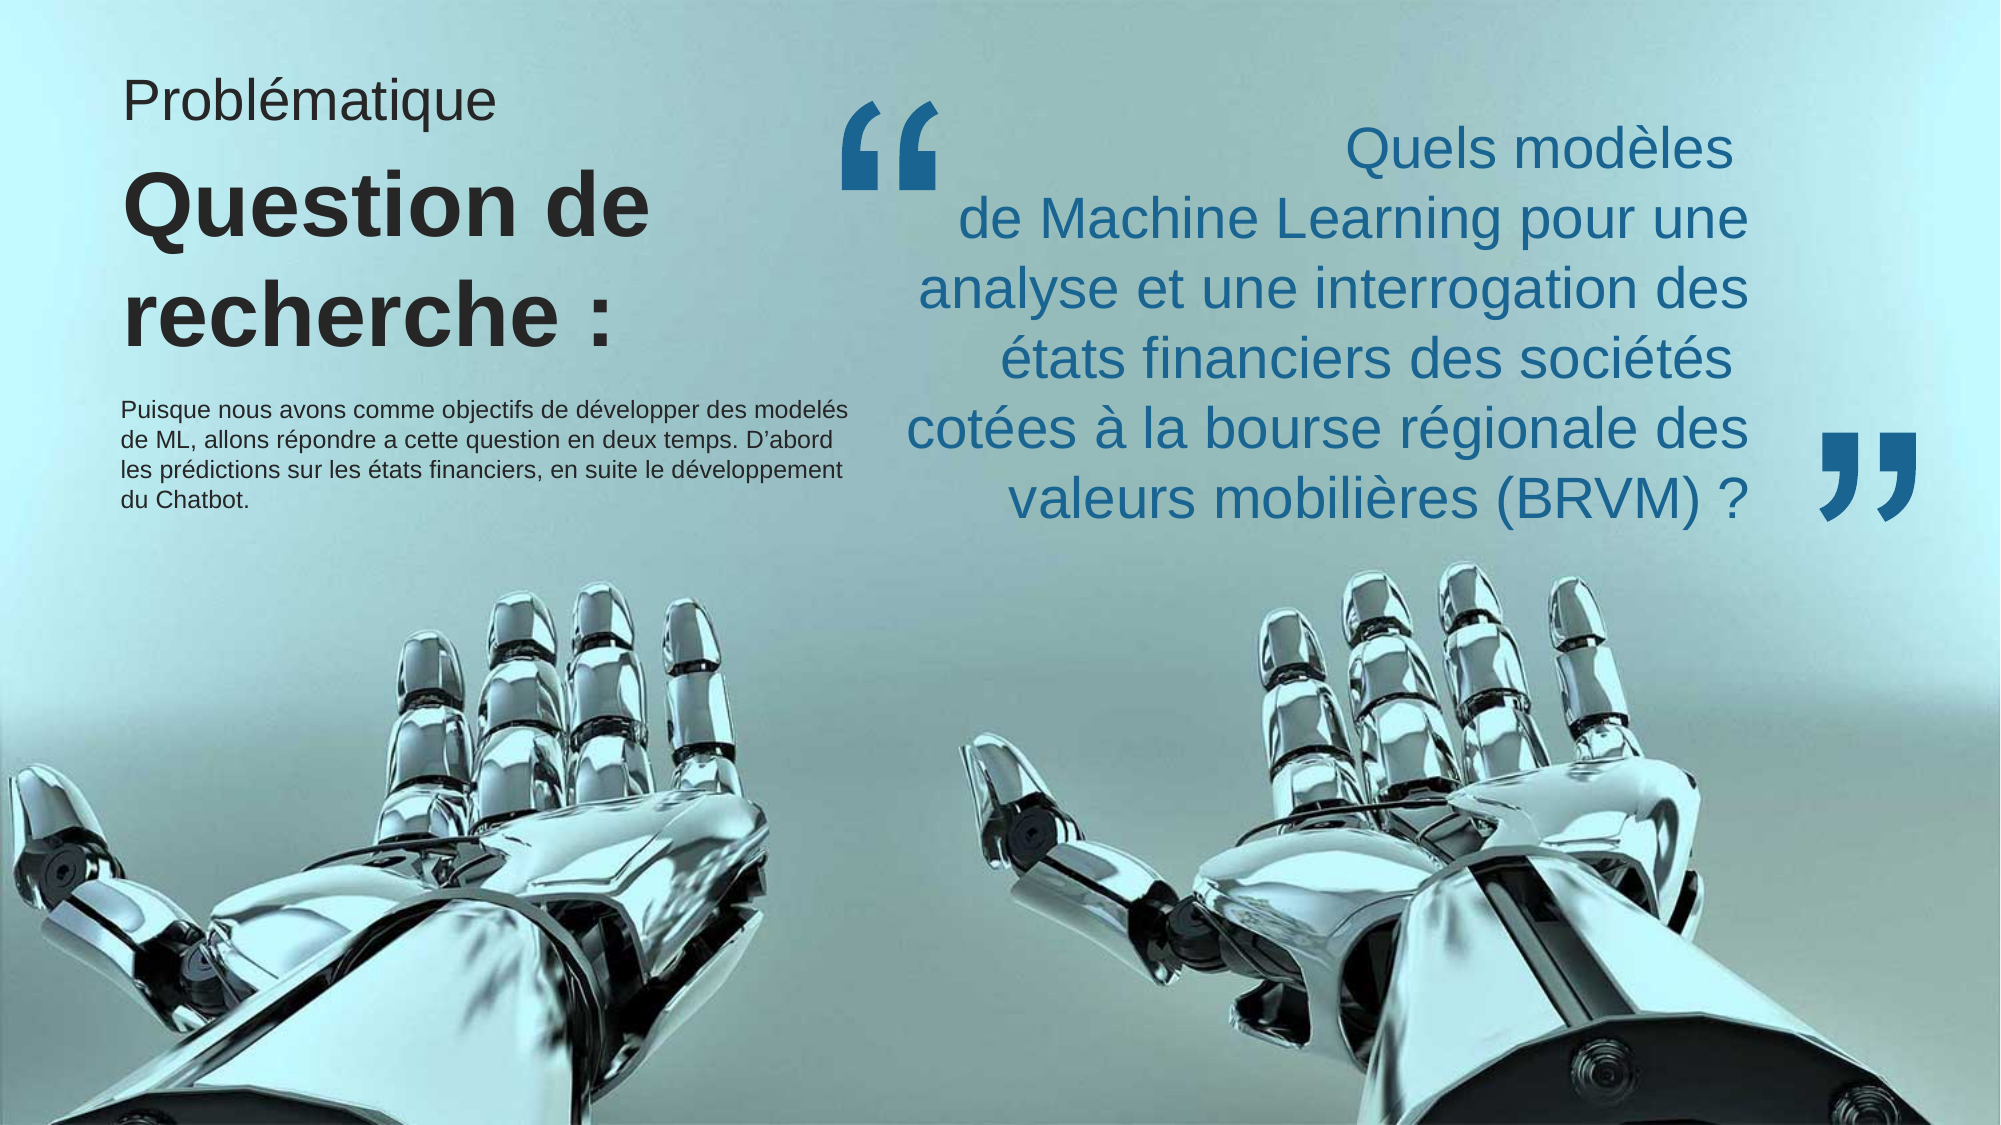

Problématique
Quels modèles
de Machine Learning pour une analyse et une interrogation des états financiers des sociétés
cotées à la bourse régionale des valeurs mobilières (BRVM) ?

Question de recherche :
Puisque nous avons comme objectifs de développer des modelés de ML, allons répondre a cette question en deux temps. D’abord les prédictions sur les états financiers, en suite le développement du Chatbot.